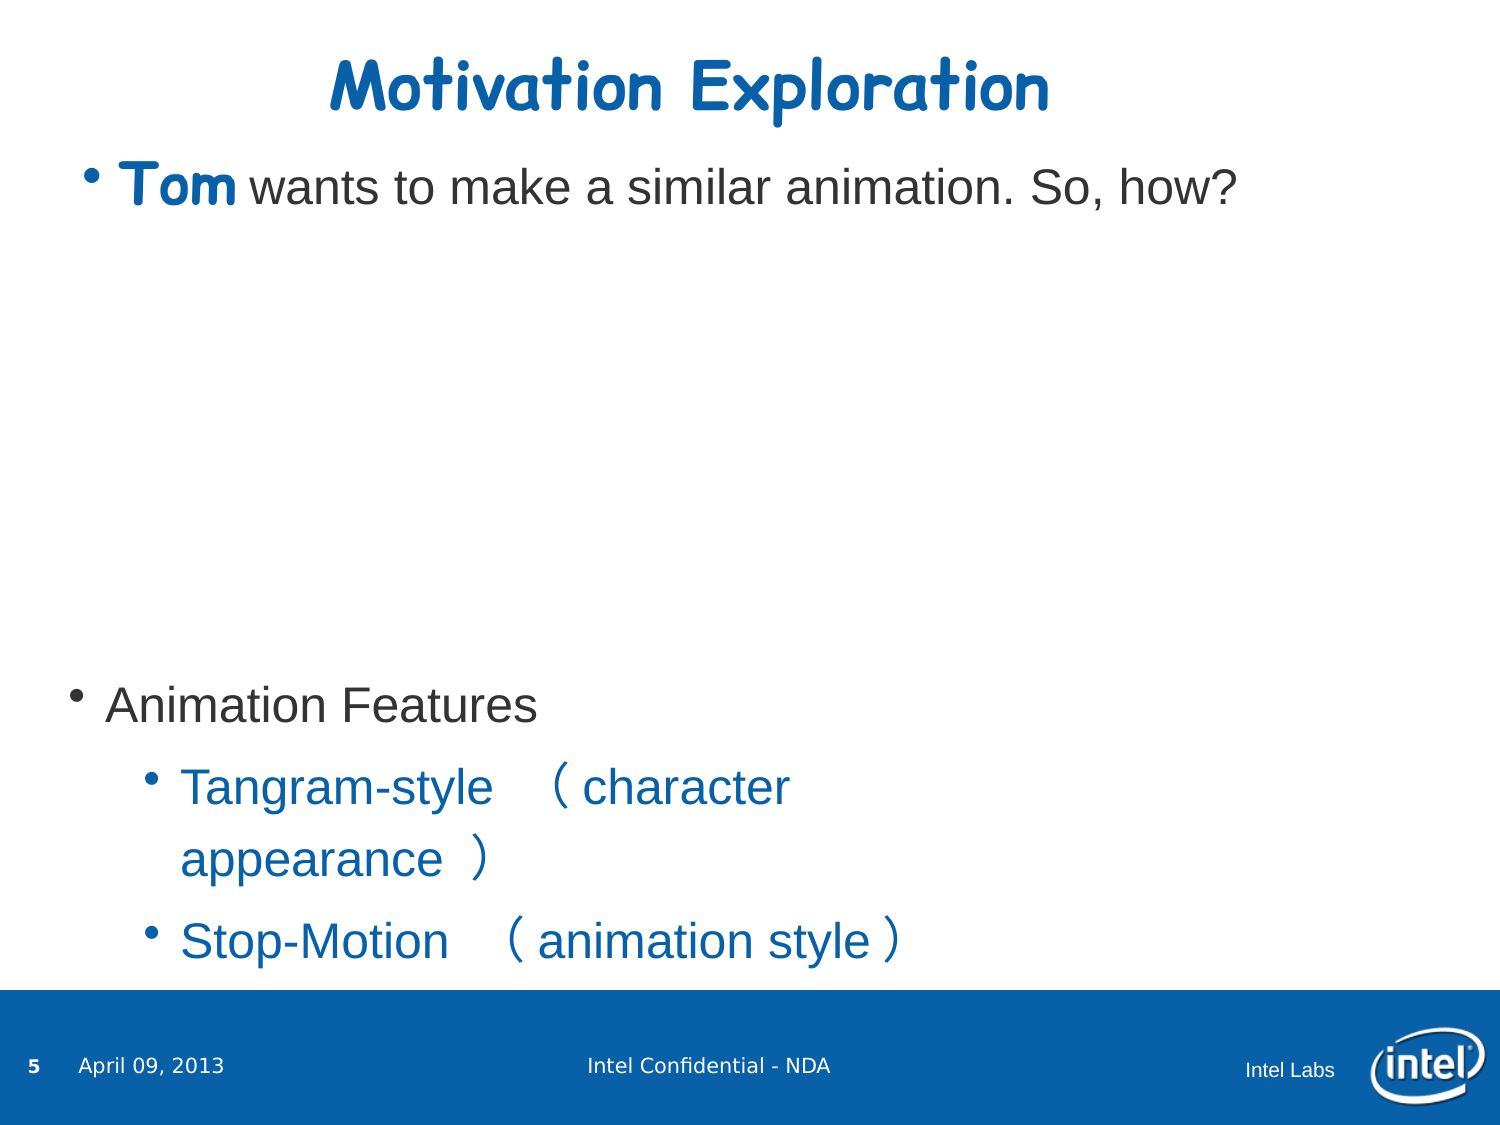

Motivation Exploration
Tom wants to make a similar animation. So, how?
Animation Features
Tangram-style （character appearance ）
Stop-Motion （animation style）
Intel Confidential - NDA
April 09, 2013